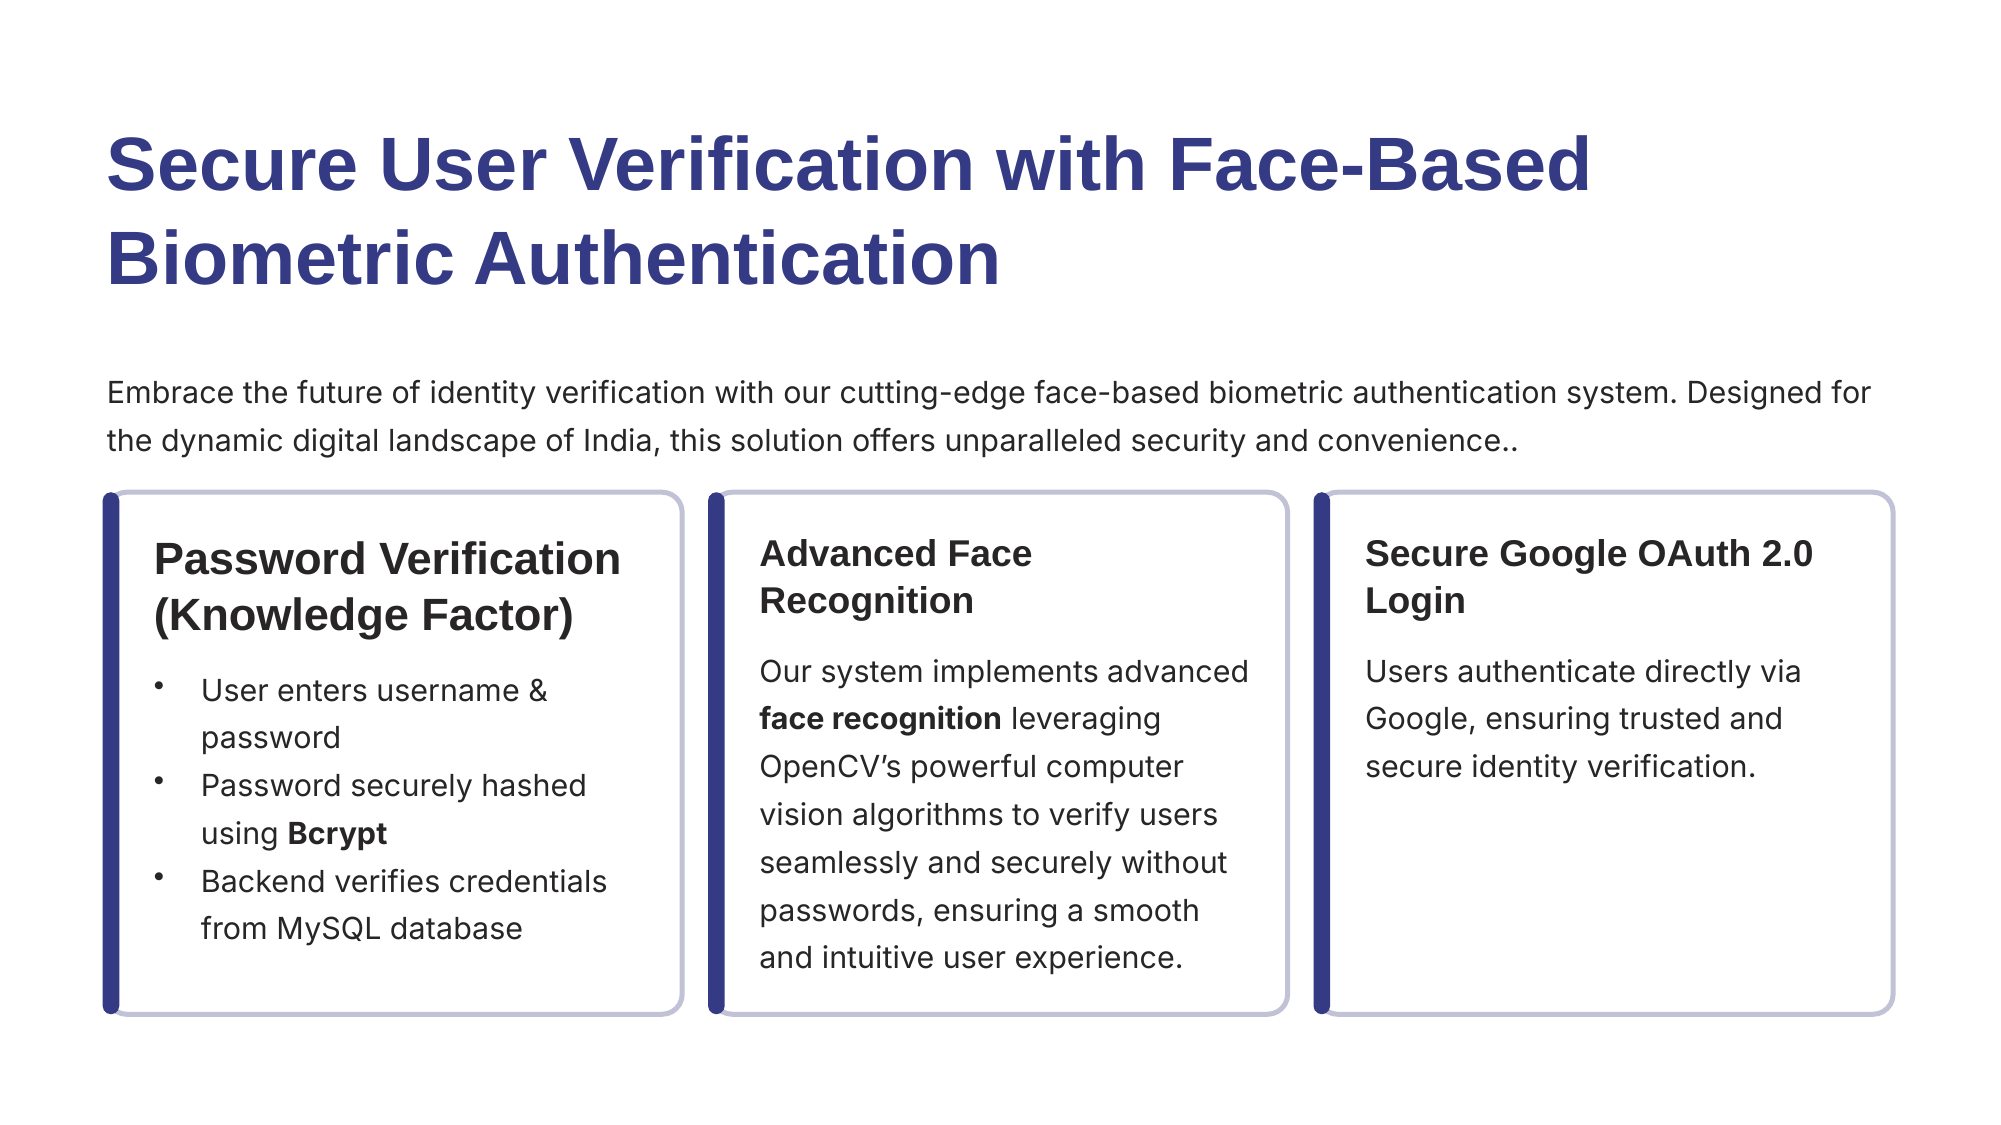

Secure User Verification with Face-Based Biometric Authentication
Embrace the future of identity verification with our cutting-edge face-based biometric authentication system. Designed for the dynamic digital landscape of India, this solution offers unparalleled security and convenience..

Password Verification (Knowledge Factor)
Advanced Face Recognition
Secure Google OAuth 2.0 Login
Our system implements advanced face recognition leveraging OpenCV’s powerful computer vision algorithms to verify users seamlessly and securely without passwords, ensuring a smooth and intuitive user experience.
Users authenticate directly via Google, ensuring trusted and secure identity verification.
User enters username & password
Password securely hashed using Bcrypt
Backend verifies credentials from MySQL database